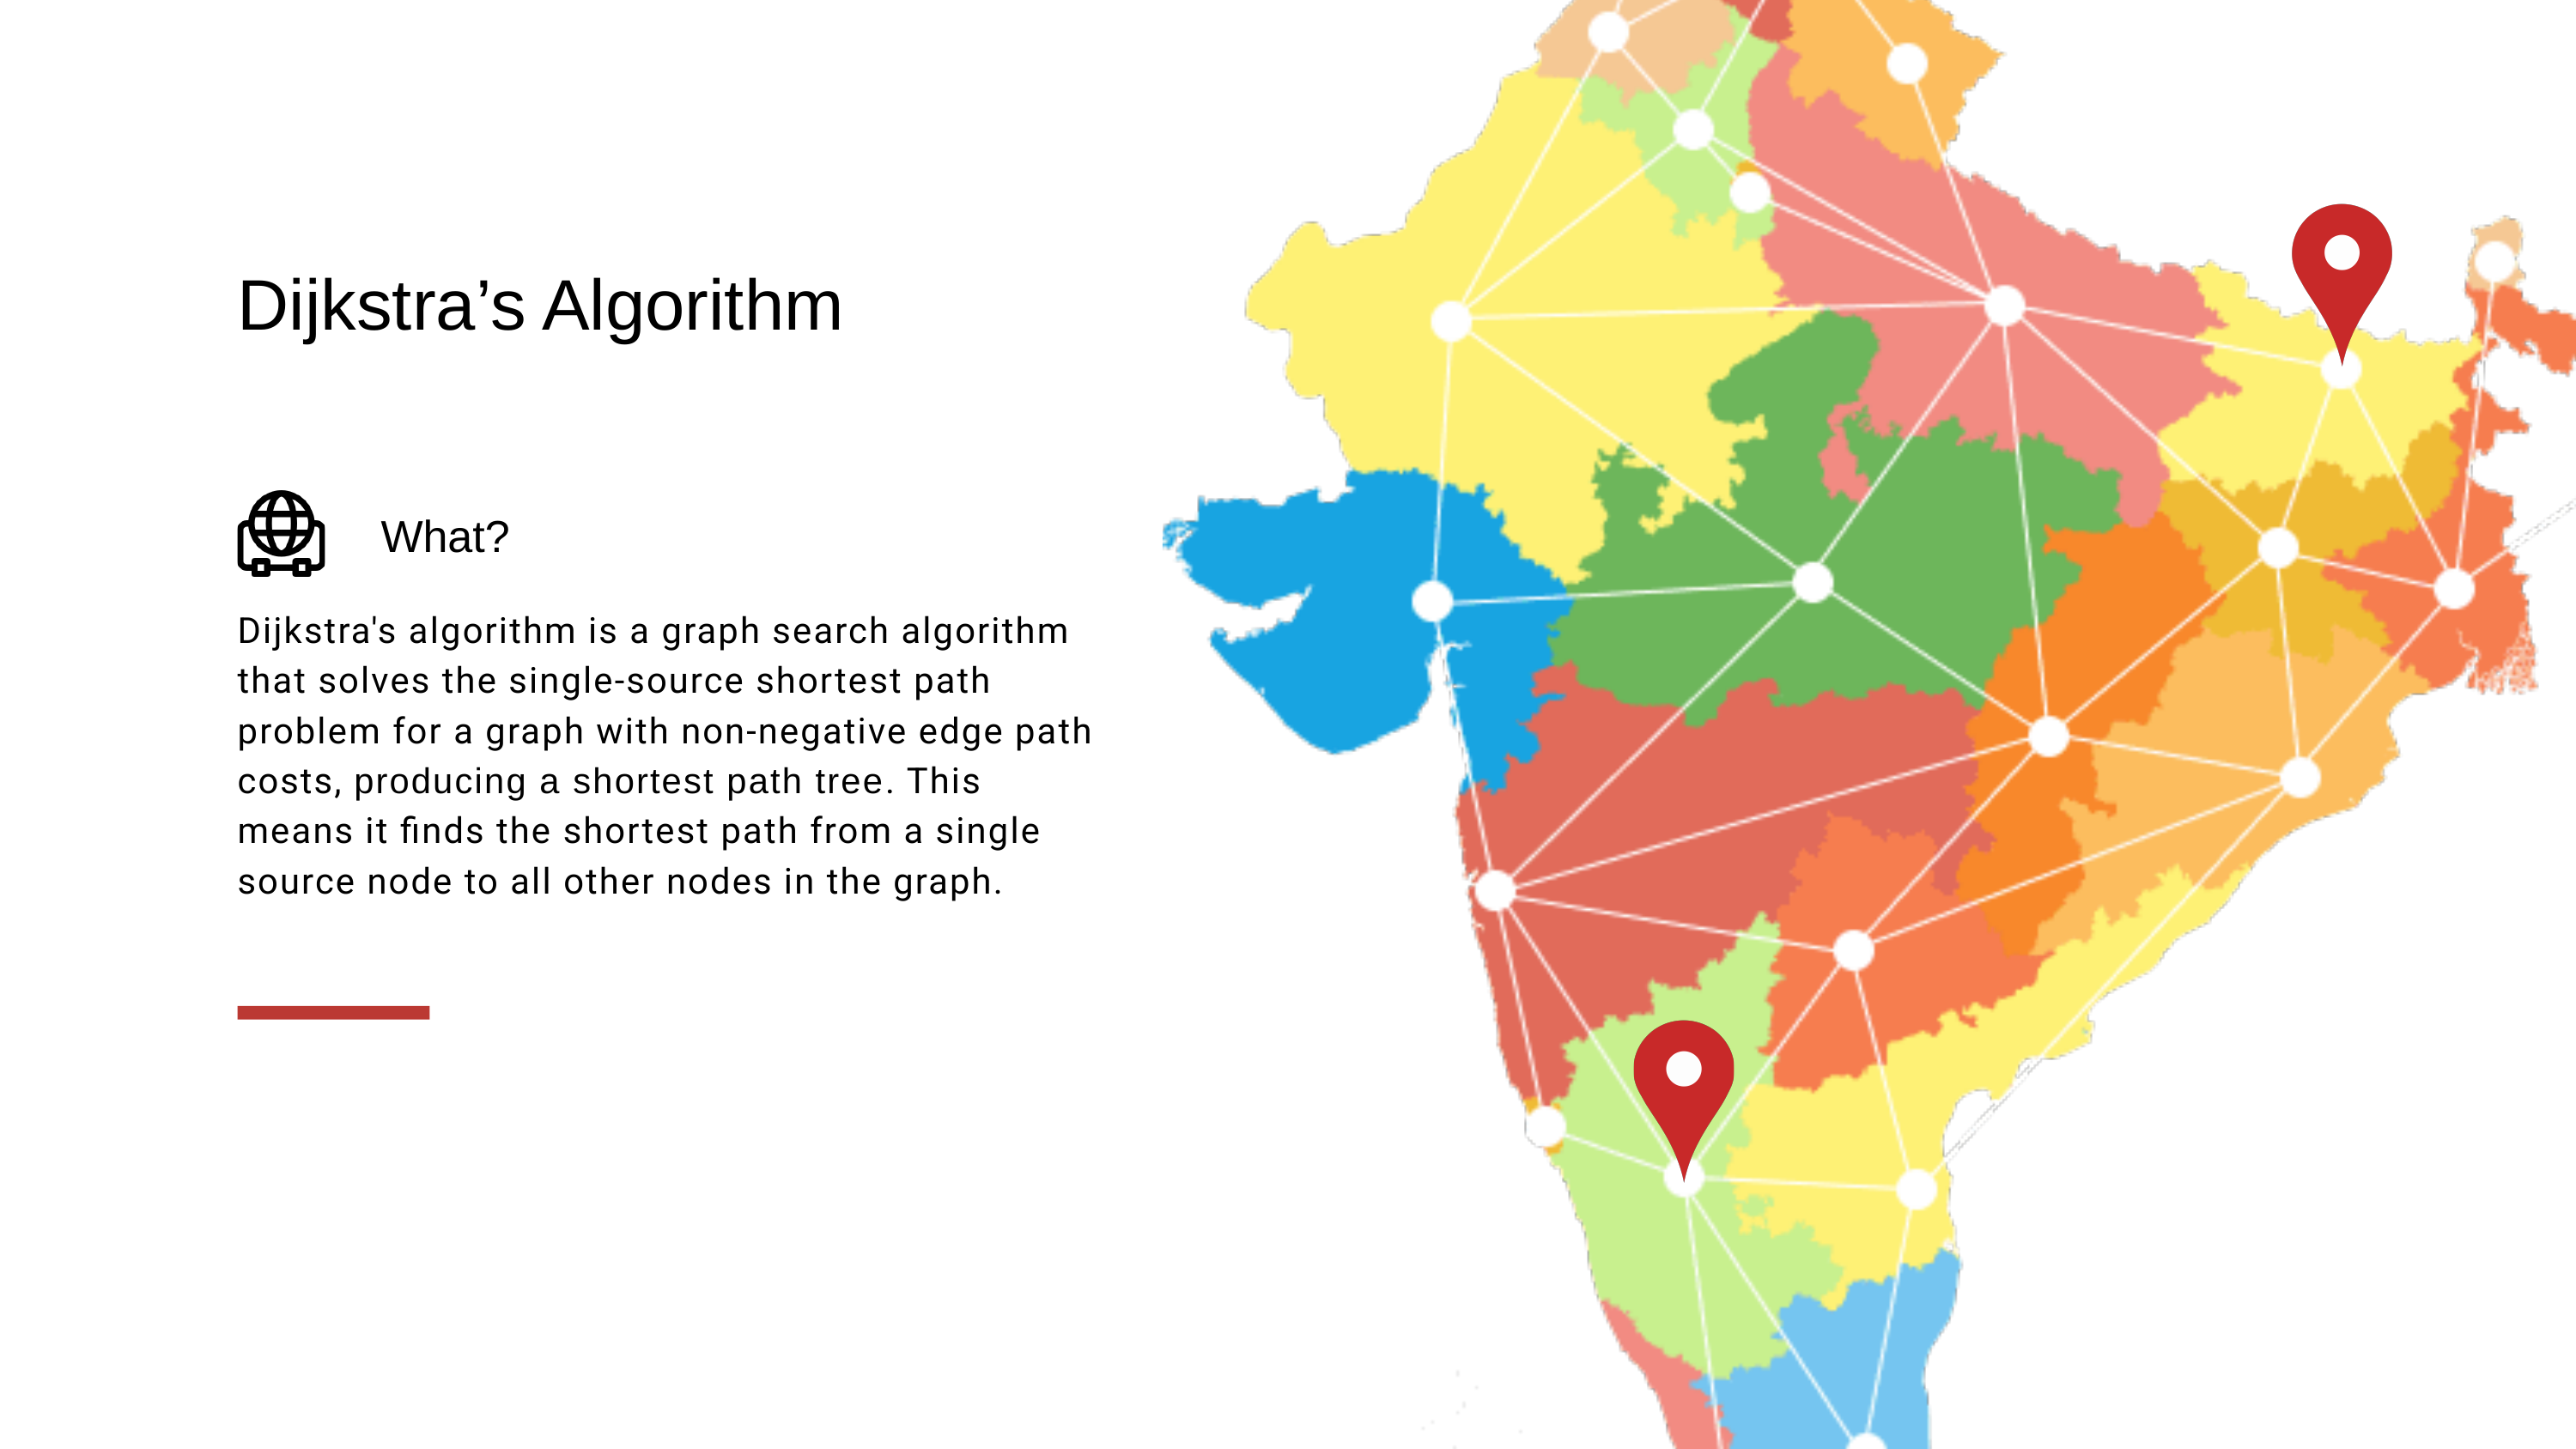

Dijkstra’s Algorithm

What?
Dijkstra's algorithm is a graph search algorithm that solves the single-source shortest path problem for a graph with non-negative edge path costs, producing a shortest path tree. This means it finds the shortest path from a single source node to all other nodes in the graph.